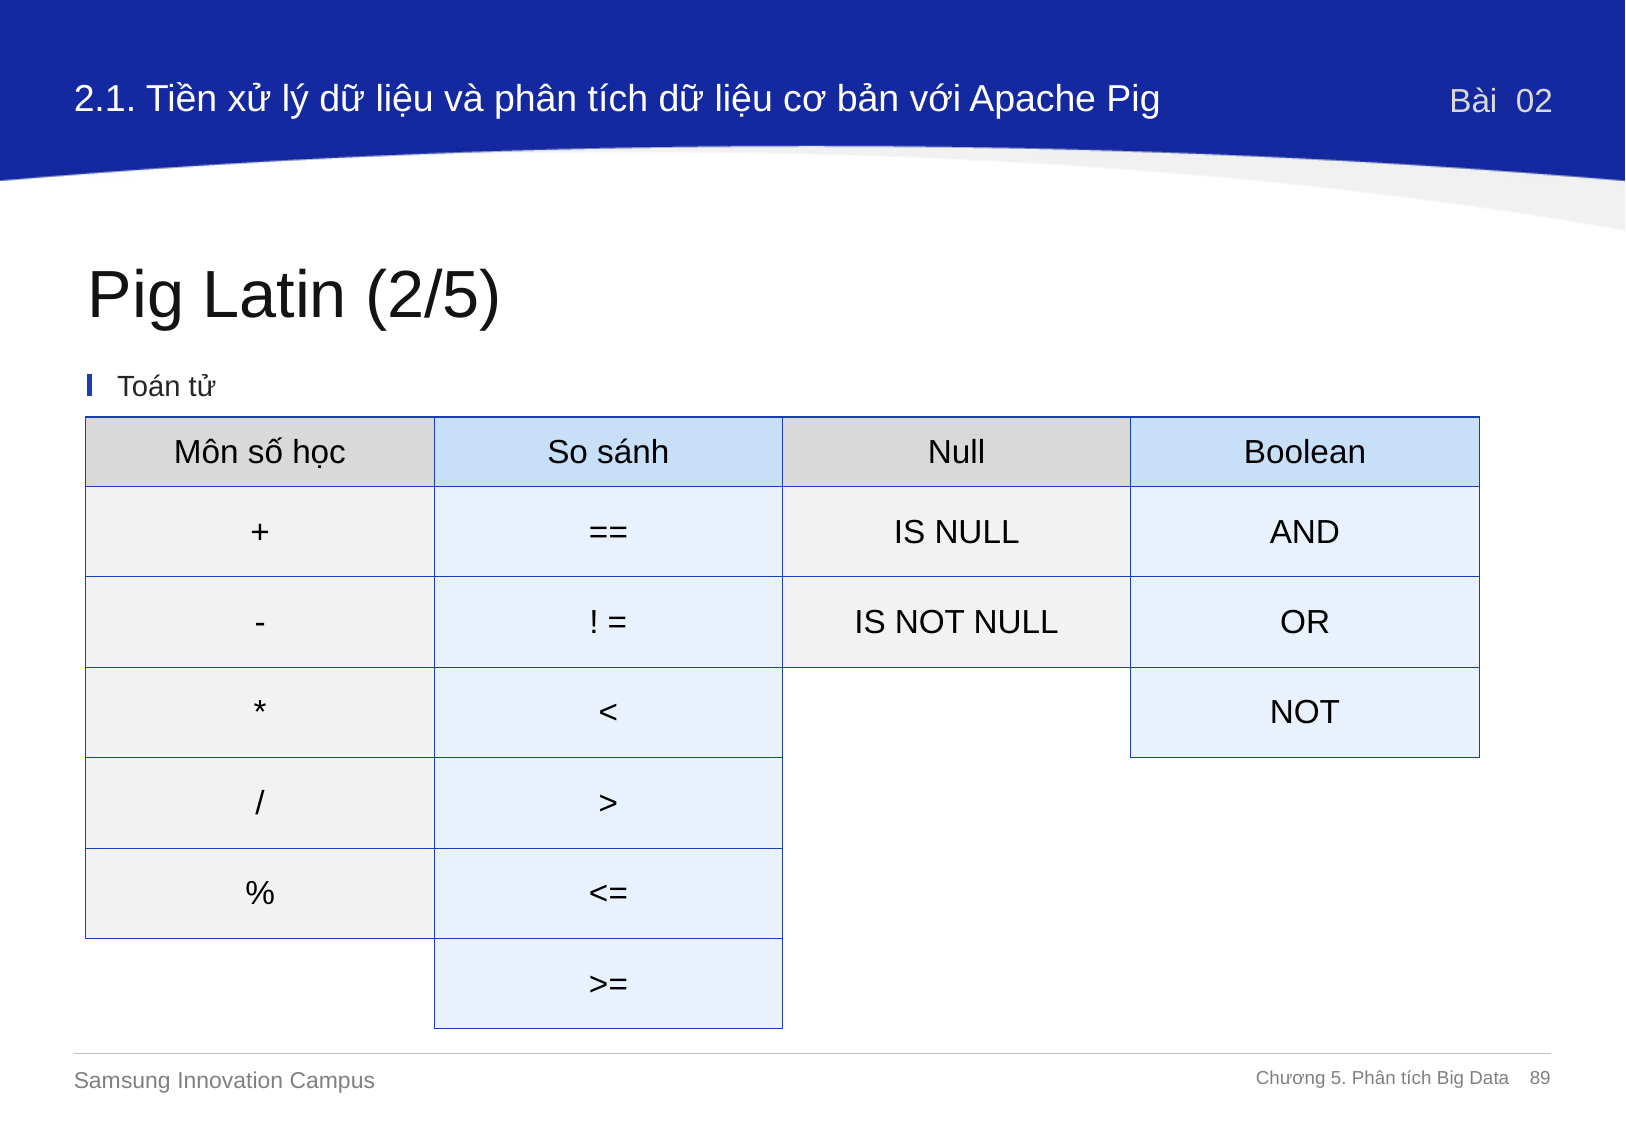

2.1. Tiền xử lý dữ liệu và phân tích dữ liệu cơ bản với Apache Pig
Bài  02
Pig Latin (2/5)
Toán tử
| Môn số học | So sánh | Null | Boolean |
| --- | --- | --- | --- |
| + | == | IS NULL | AND |
| - | ! = | IS NOT NULL | OR |
| \* | < |  | NOT |
| / | > |  |  |
| % | <= |  |  |
|  | >= |  |  |